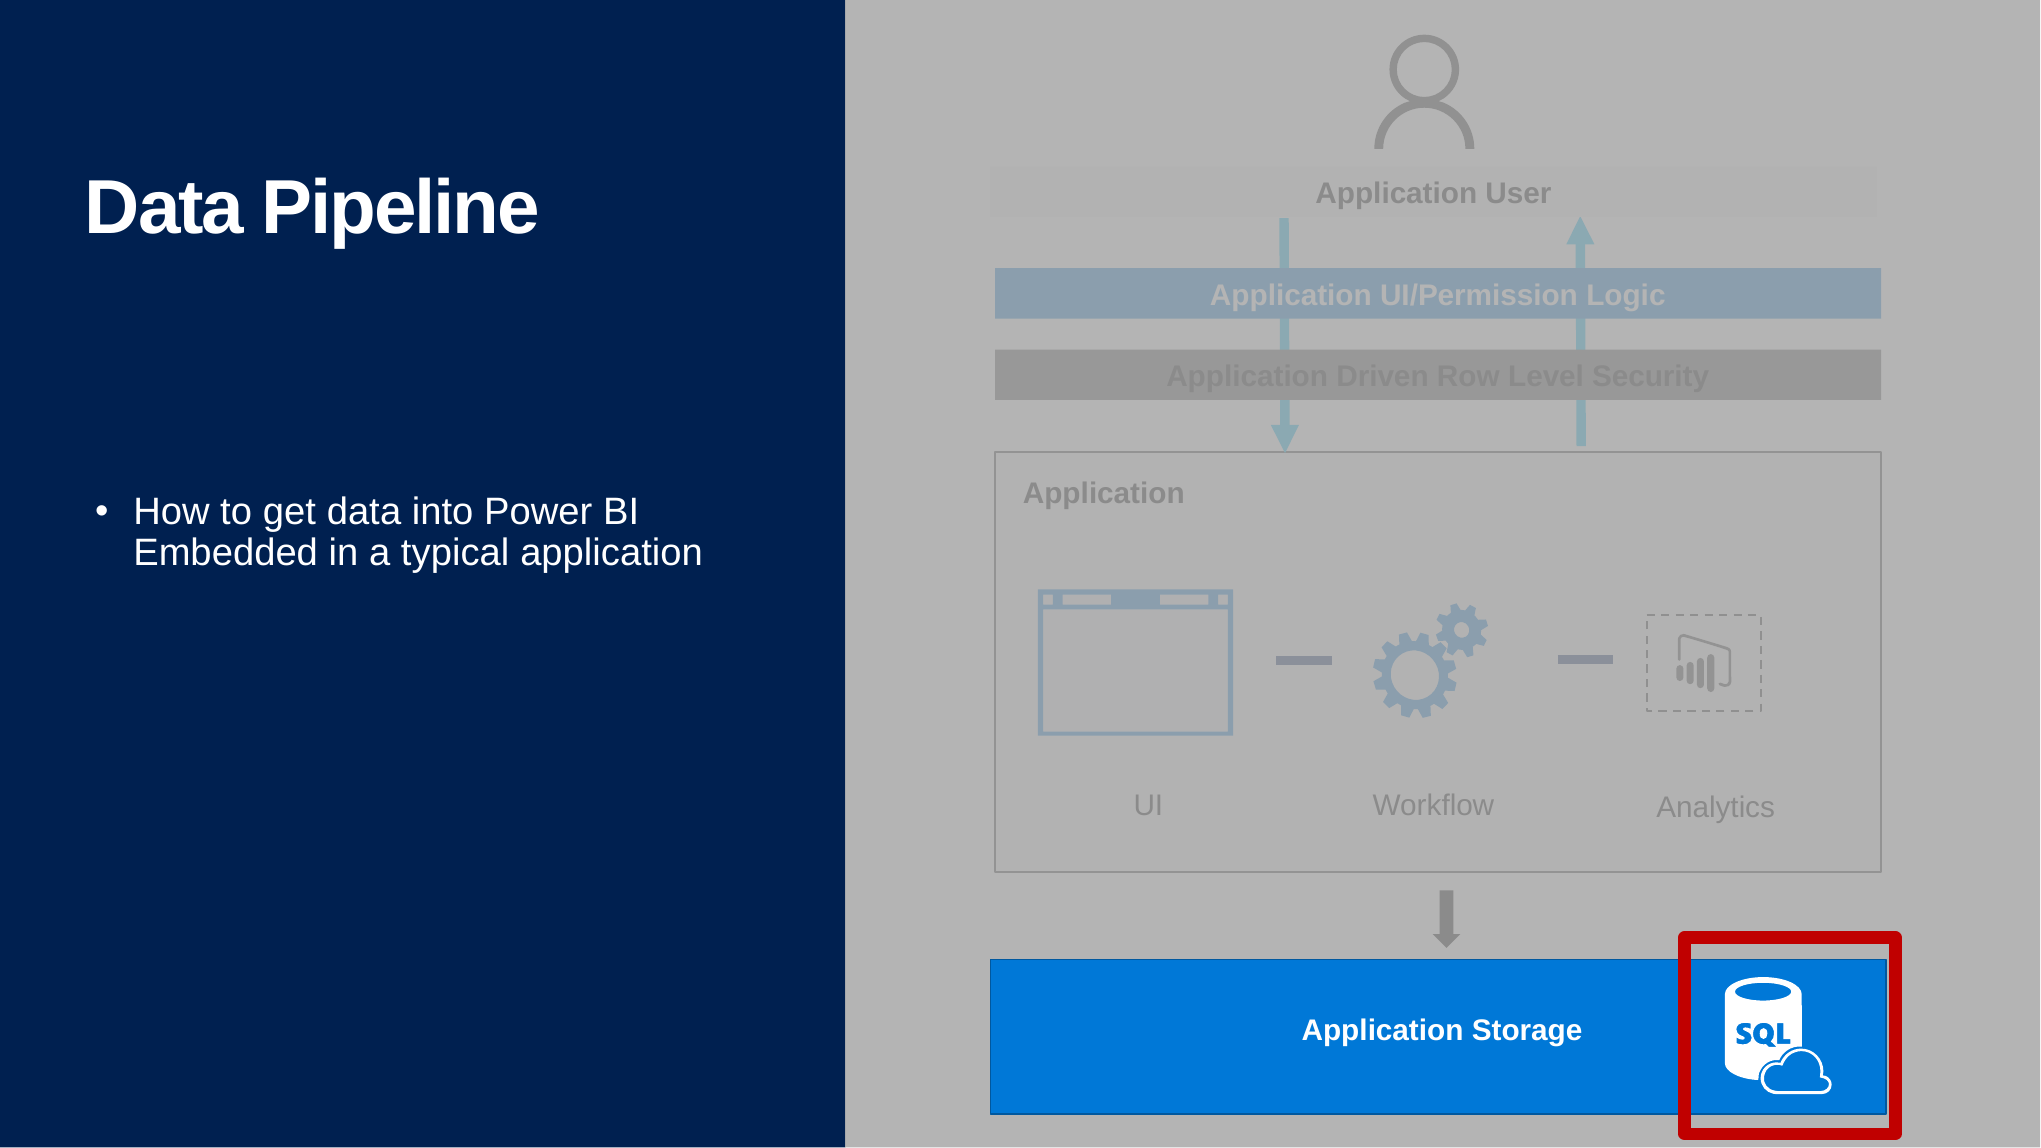

# Data Pipeline
Application User
Application UI/Permission Logic
Application Driven Row Level Security

Application
How to get data into Power BI Embedded in a typical application

Analytics

Workflow
UI

Application Storage
Cache

Query

Your data
Your users